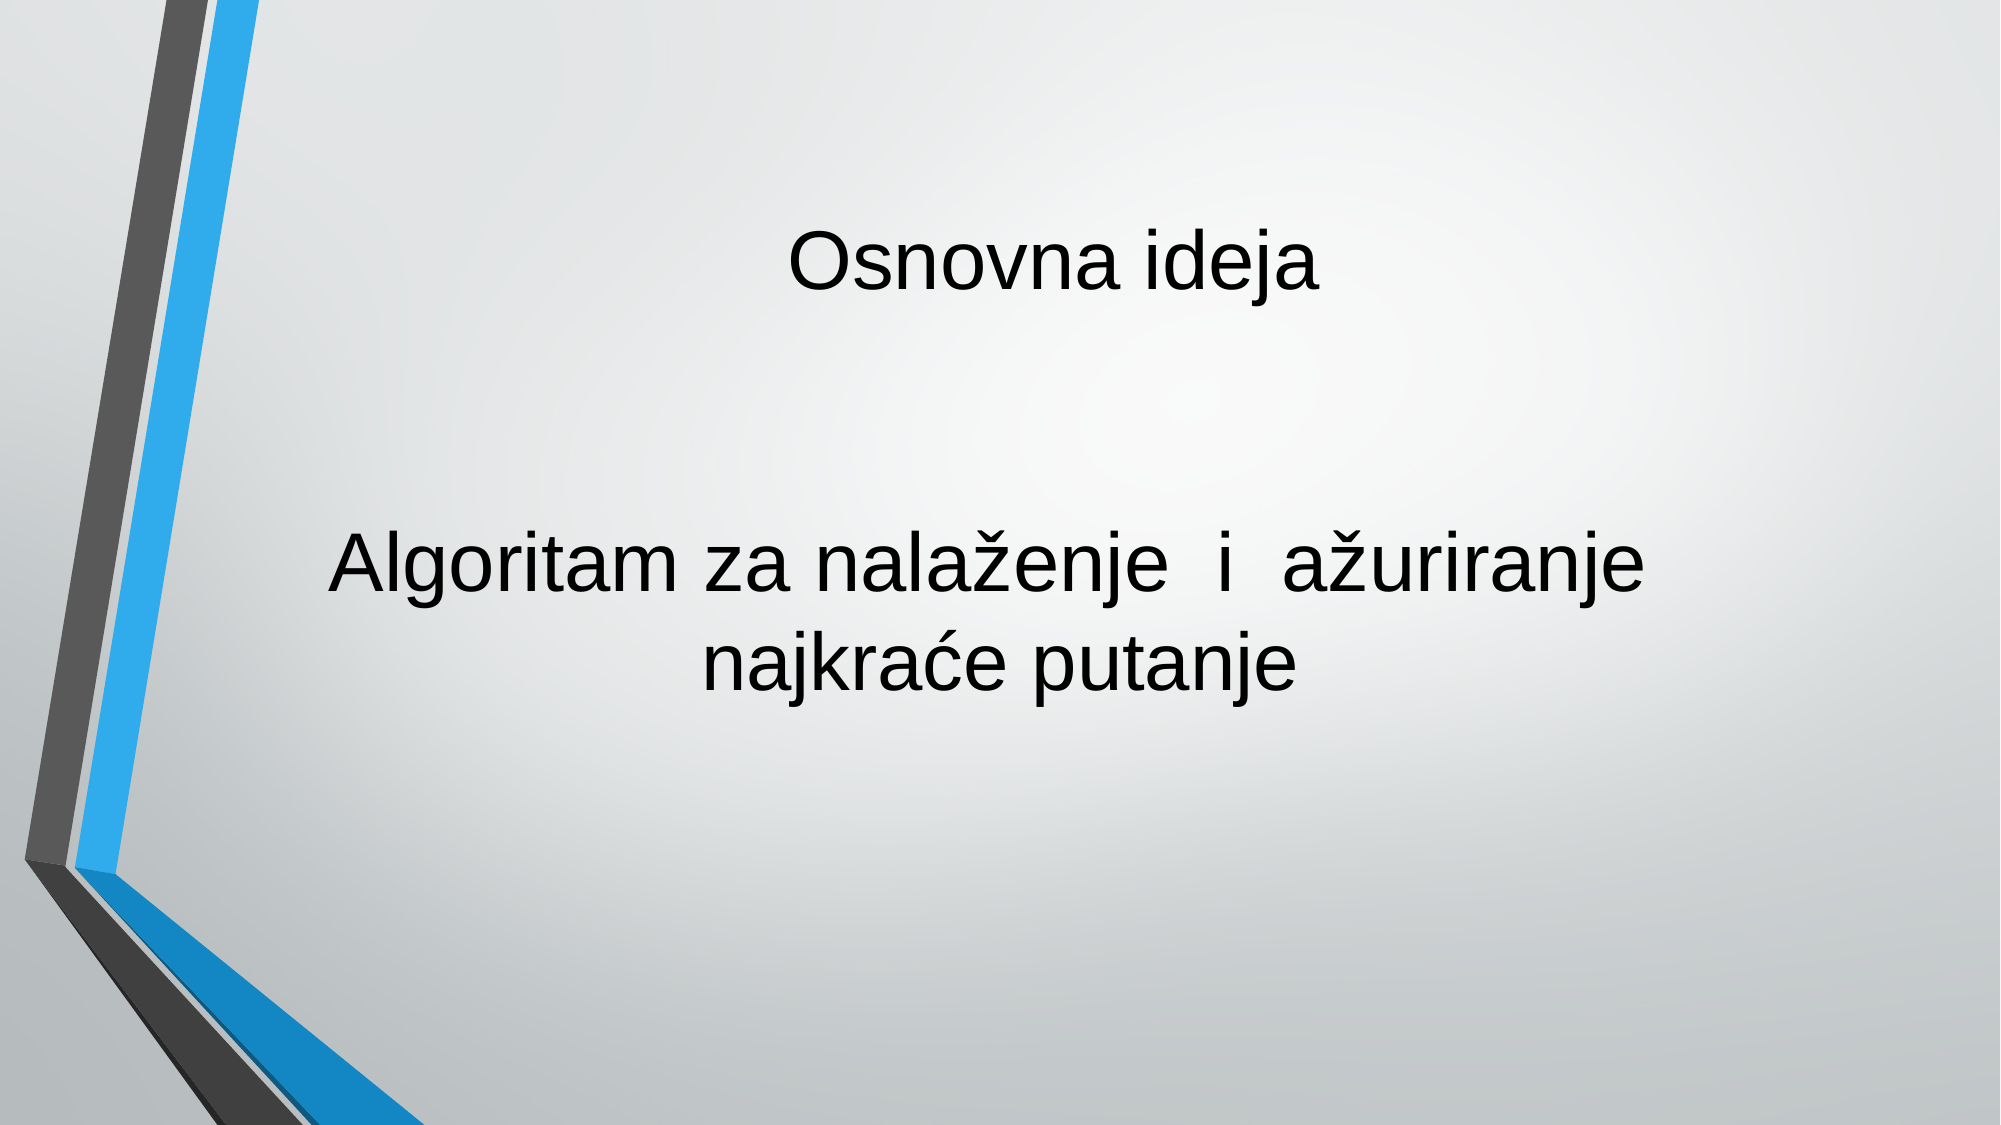

# Osnovna ideja
Algoritam za nalaženje  i  ažuriranje
najkraće putanje